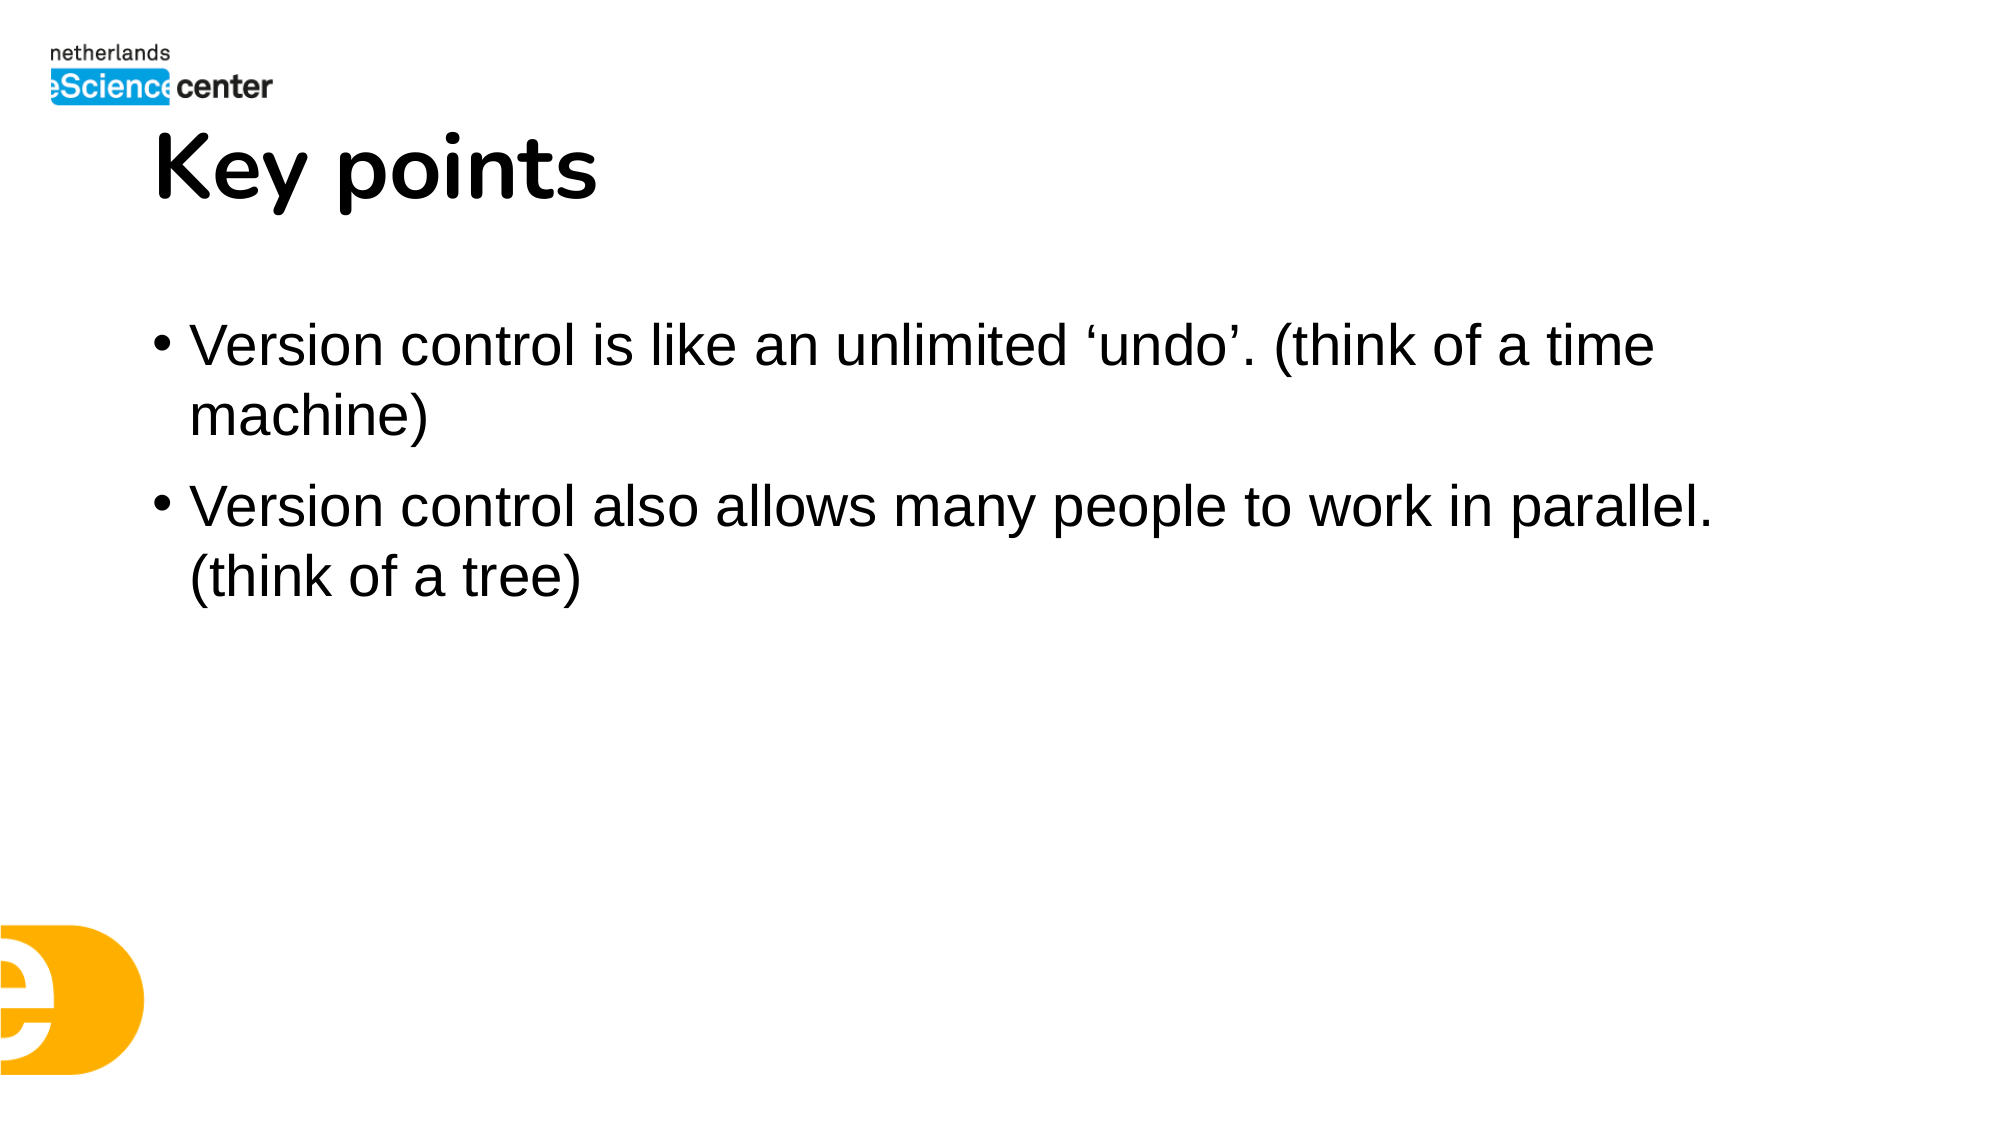

# Key points
Version control is like an unlimited ‘undo’. (think of a time machine)
Version control also allows many people to work in parallel. (think of a tree)